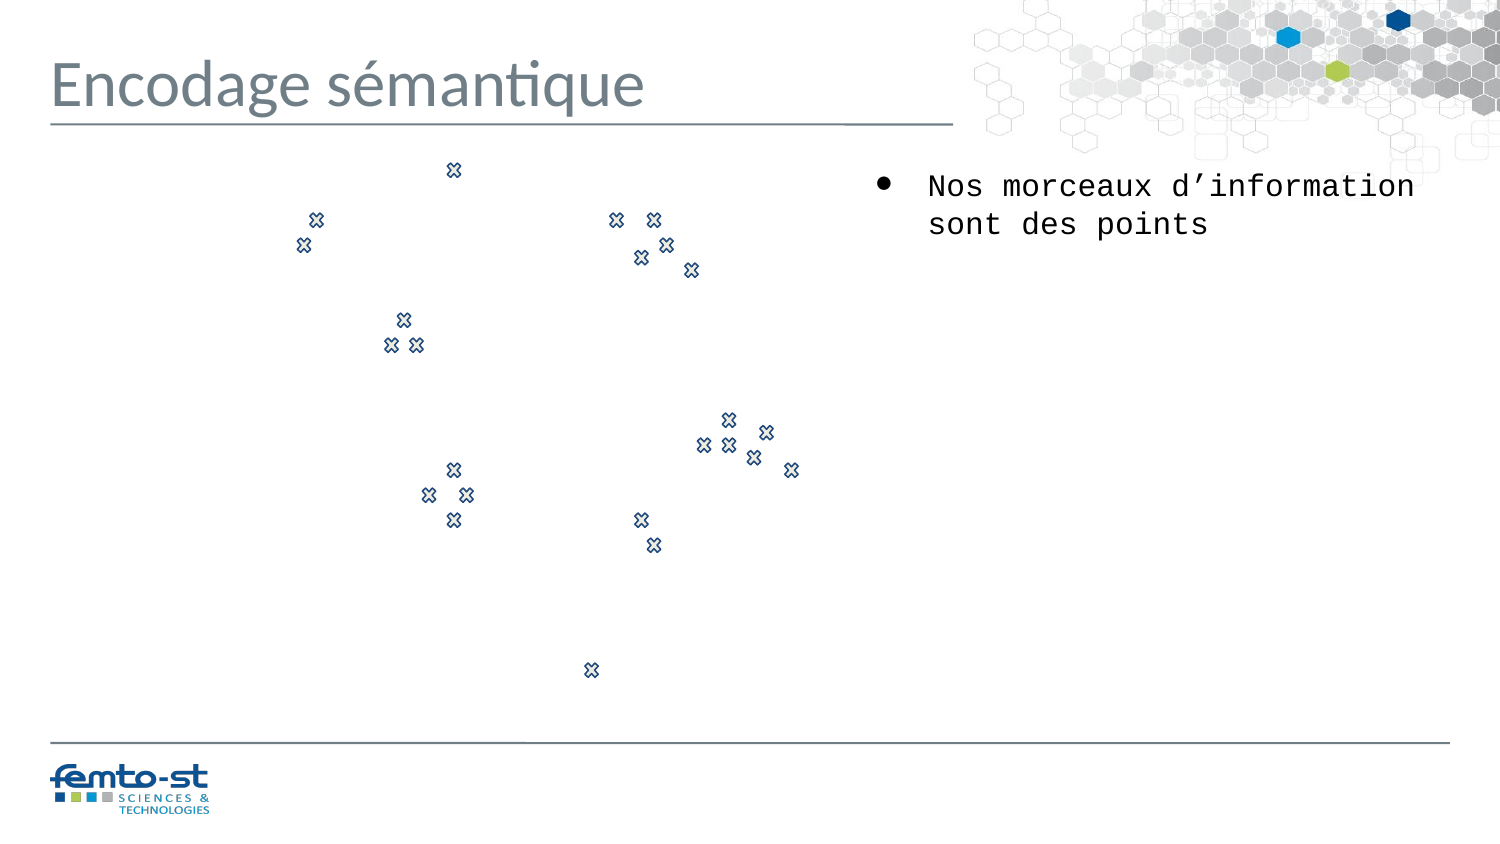

Encodage sémantique
Nos morceaux d’information sont des points